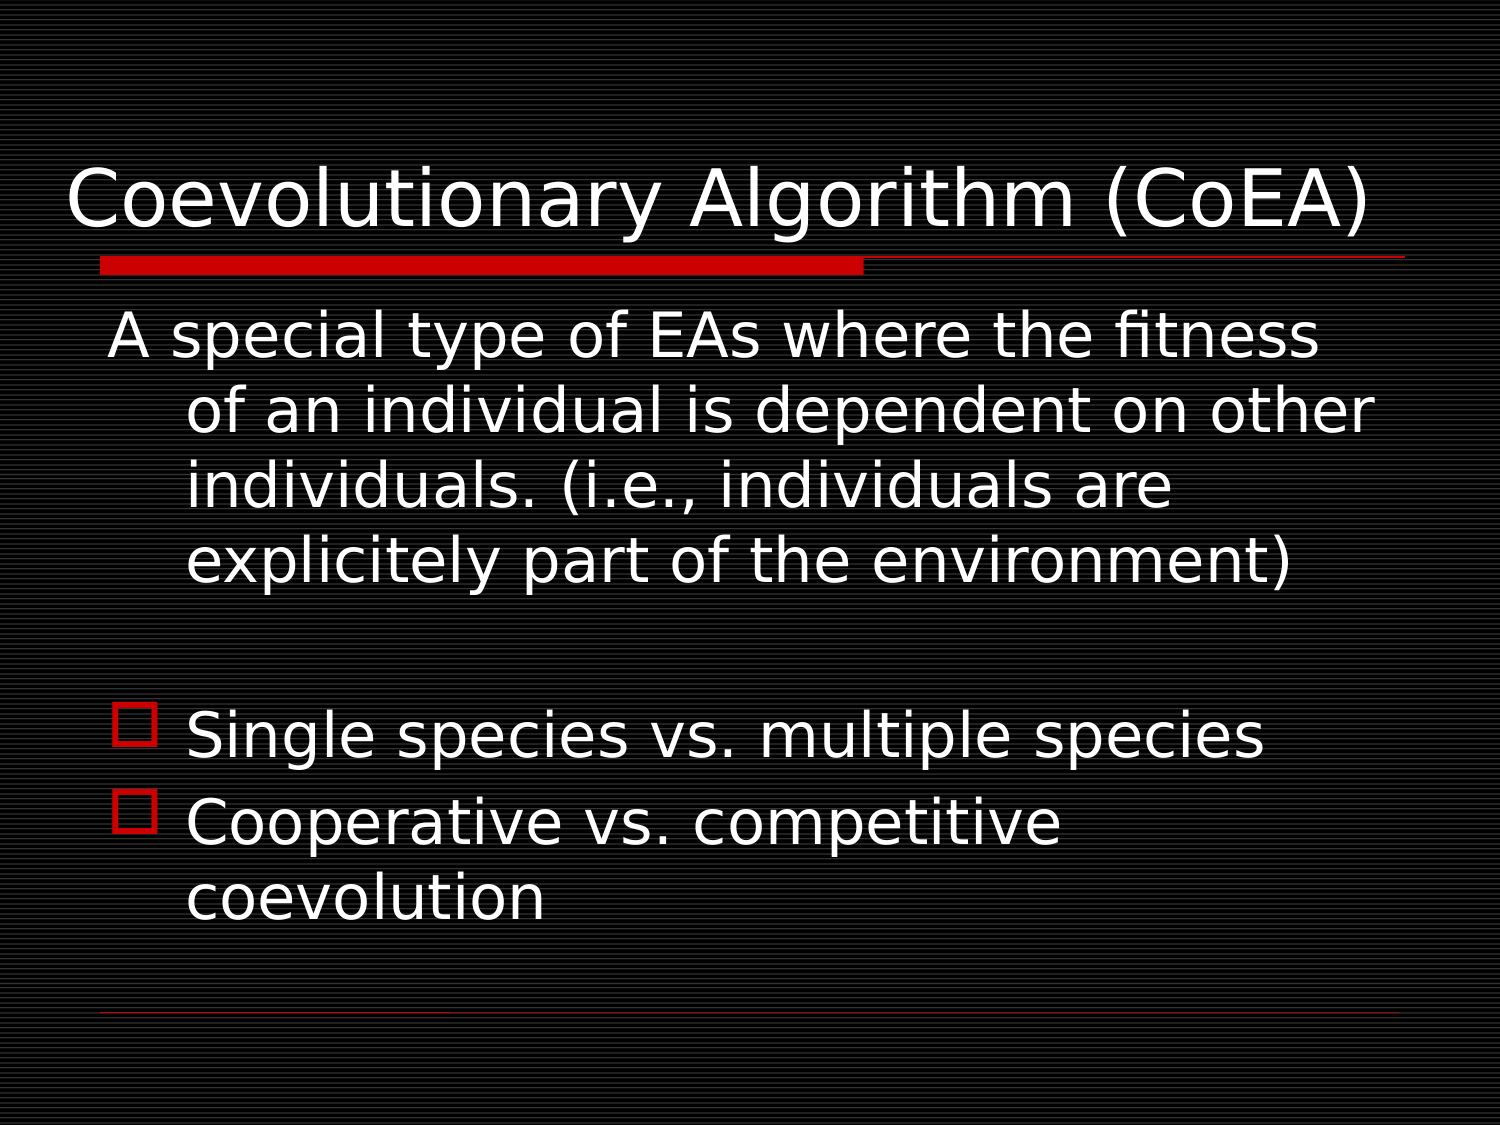

# Coevolutionary Algorithm (CoEA)
A special type of EAs where the fitness of an individual is dependent on other individuals. (i.e., individuals are explicitely part of the environment)

Single species vs. multiple species
Cooperative vs. competitive coevolution